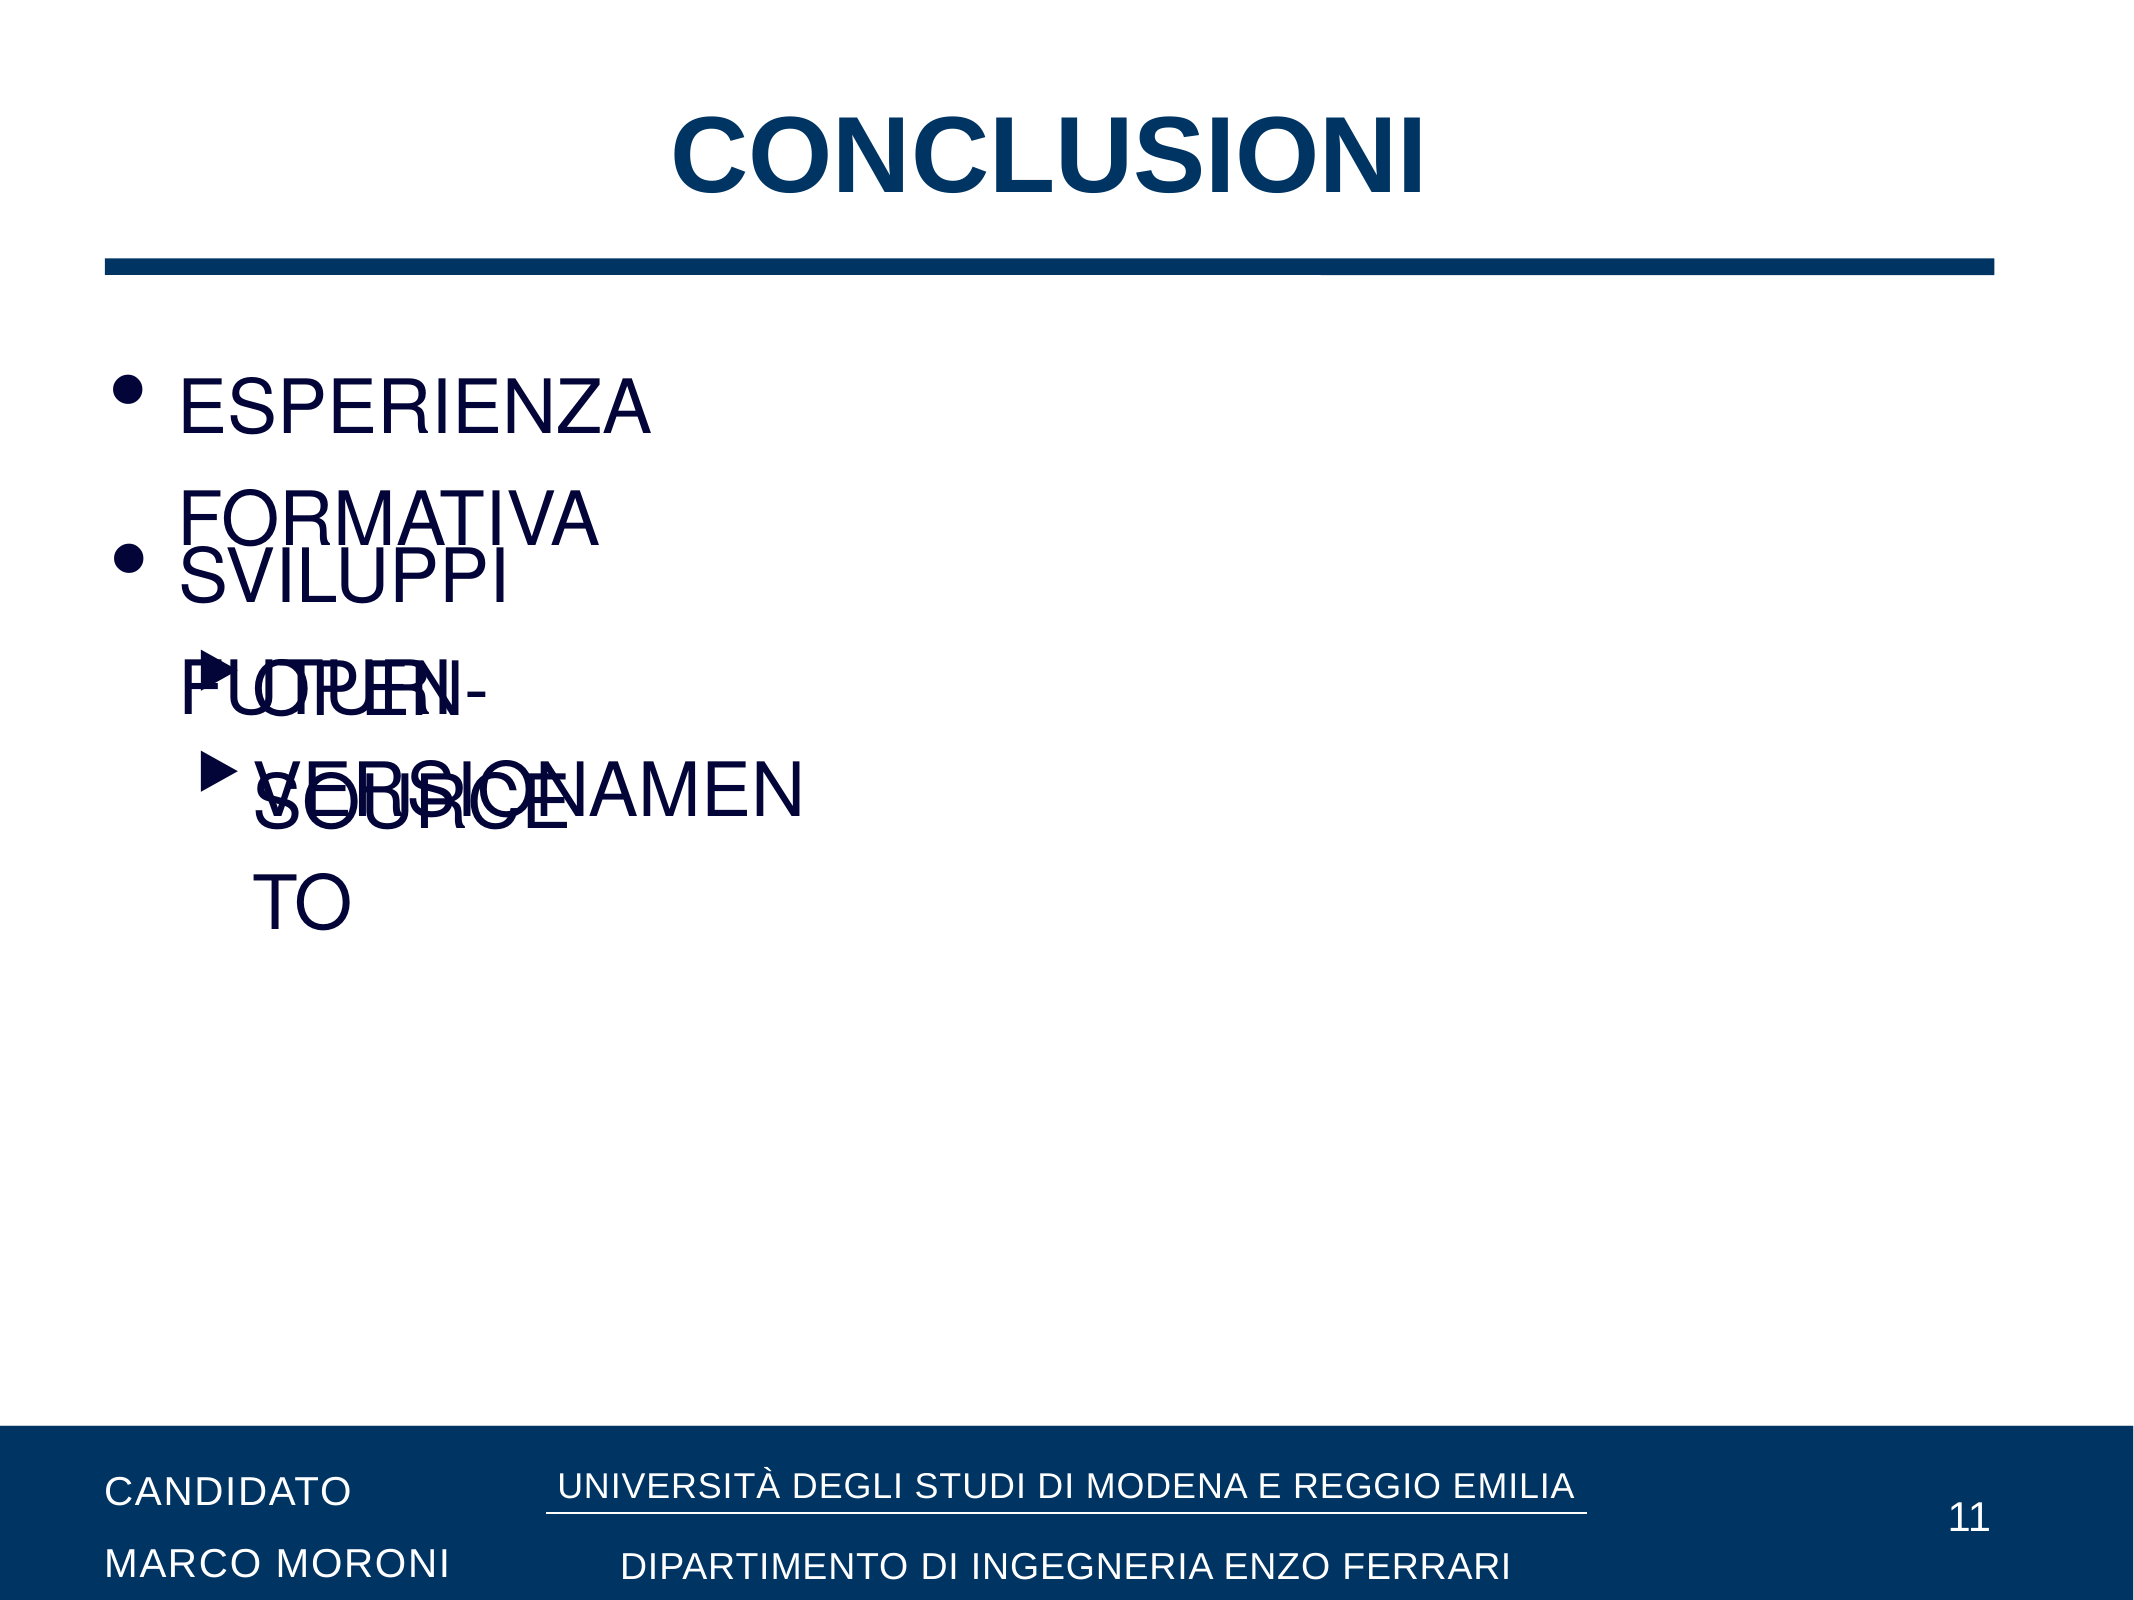

CONCLUSIONI

Esperienza formativa
Sviluppi futuri
open-source
versionamento

Candidato
Marco Moroni
Relatore
Ing. Luca Ferretti
Candidato
Marco moroni
Università degli Studi di Modena e Reggio Emilia
11
Anno accademico 2020/2021
11
Dipartimento di Ingegneria Enzo Ferrari